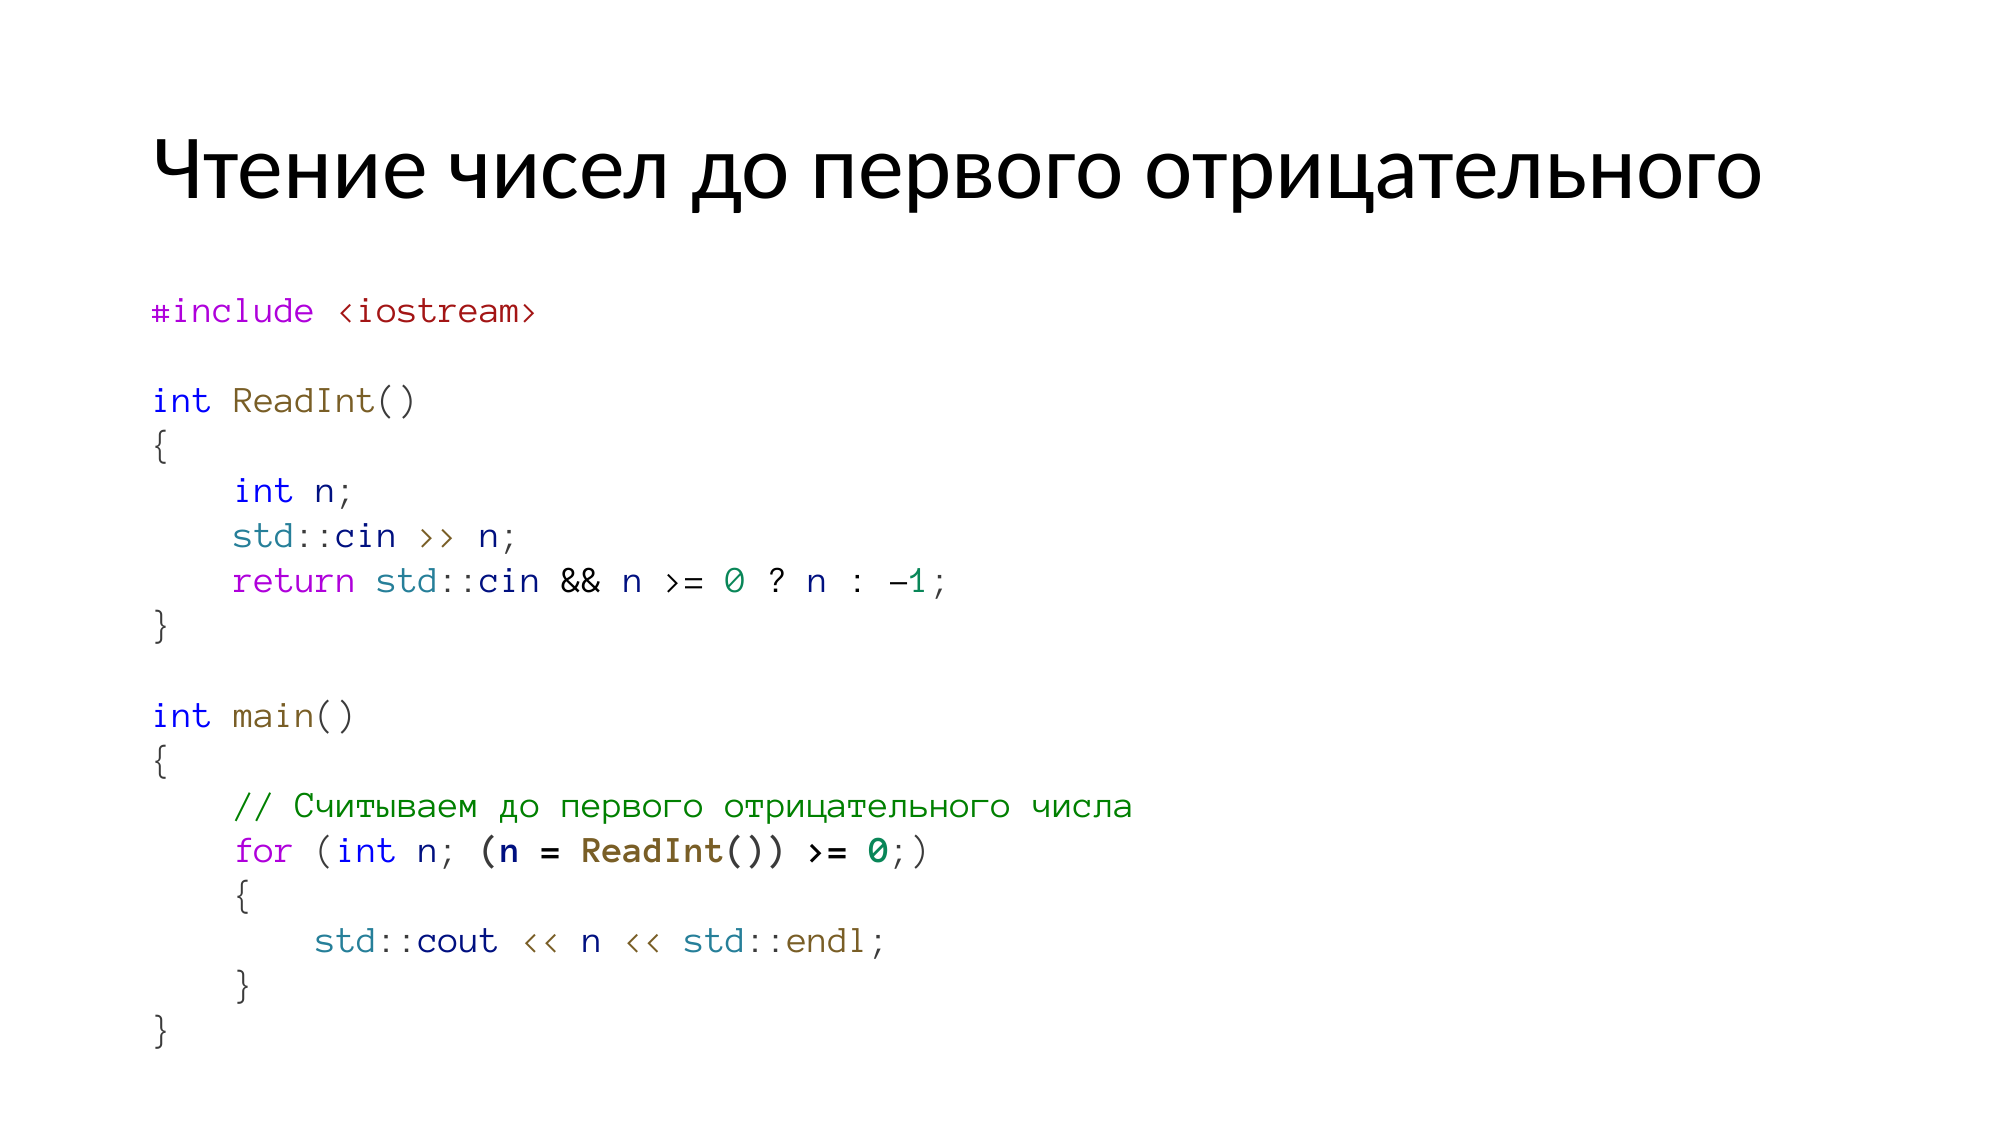

# Чтение чисел до первого отрицательного
#include <iostream>
int ReadInt()
{
    int n;
    std::cin >> n;
    return std::cin && n >= 0 ? n : -1;
}
int main()
{
    // Считываем до первого отрицательного числа
    for (int n; (n = ReadInt()) >= 0;)
    {
        std::cout << n << std::endl;
    }
}